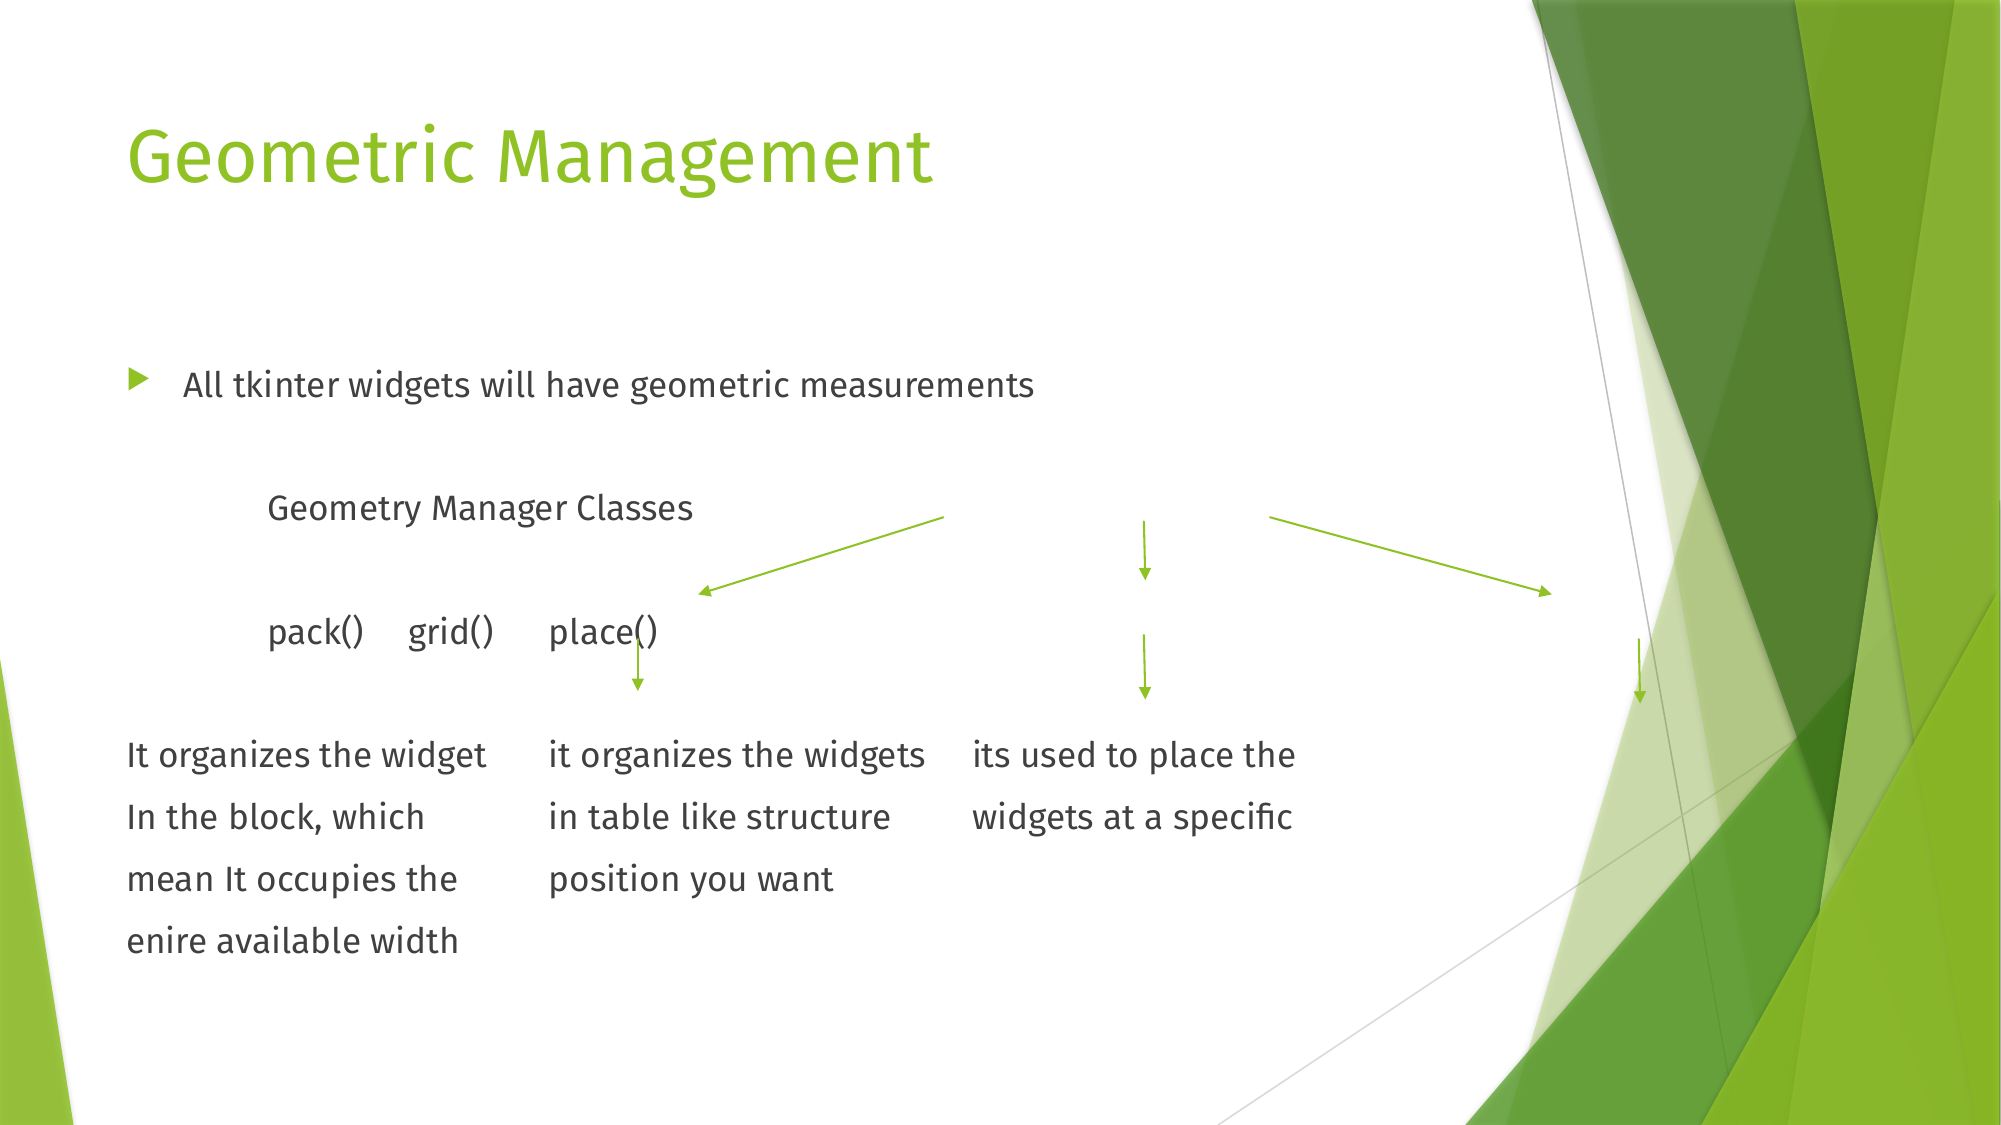

# Geometric Management
All tkinter widgets will have geometric measurements

						Geometry Manager Classes

		pack()						grid()					place()

It organizes the widget 		it organizes the widgets		its used to place the
In the block, which 			in table like structure 			widgets at a specific
mean It occupies the										position you want
enire available width